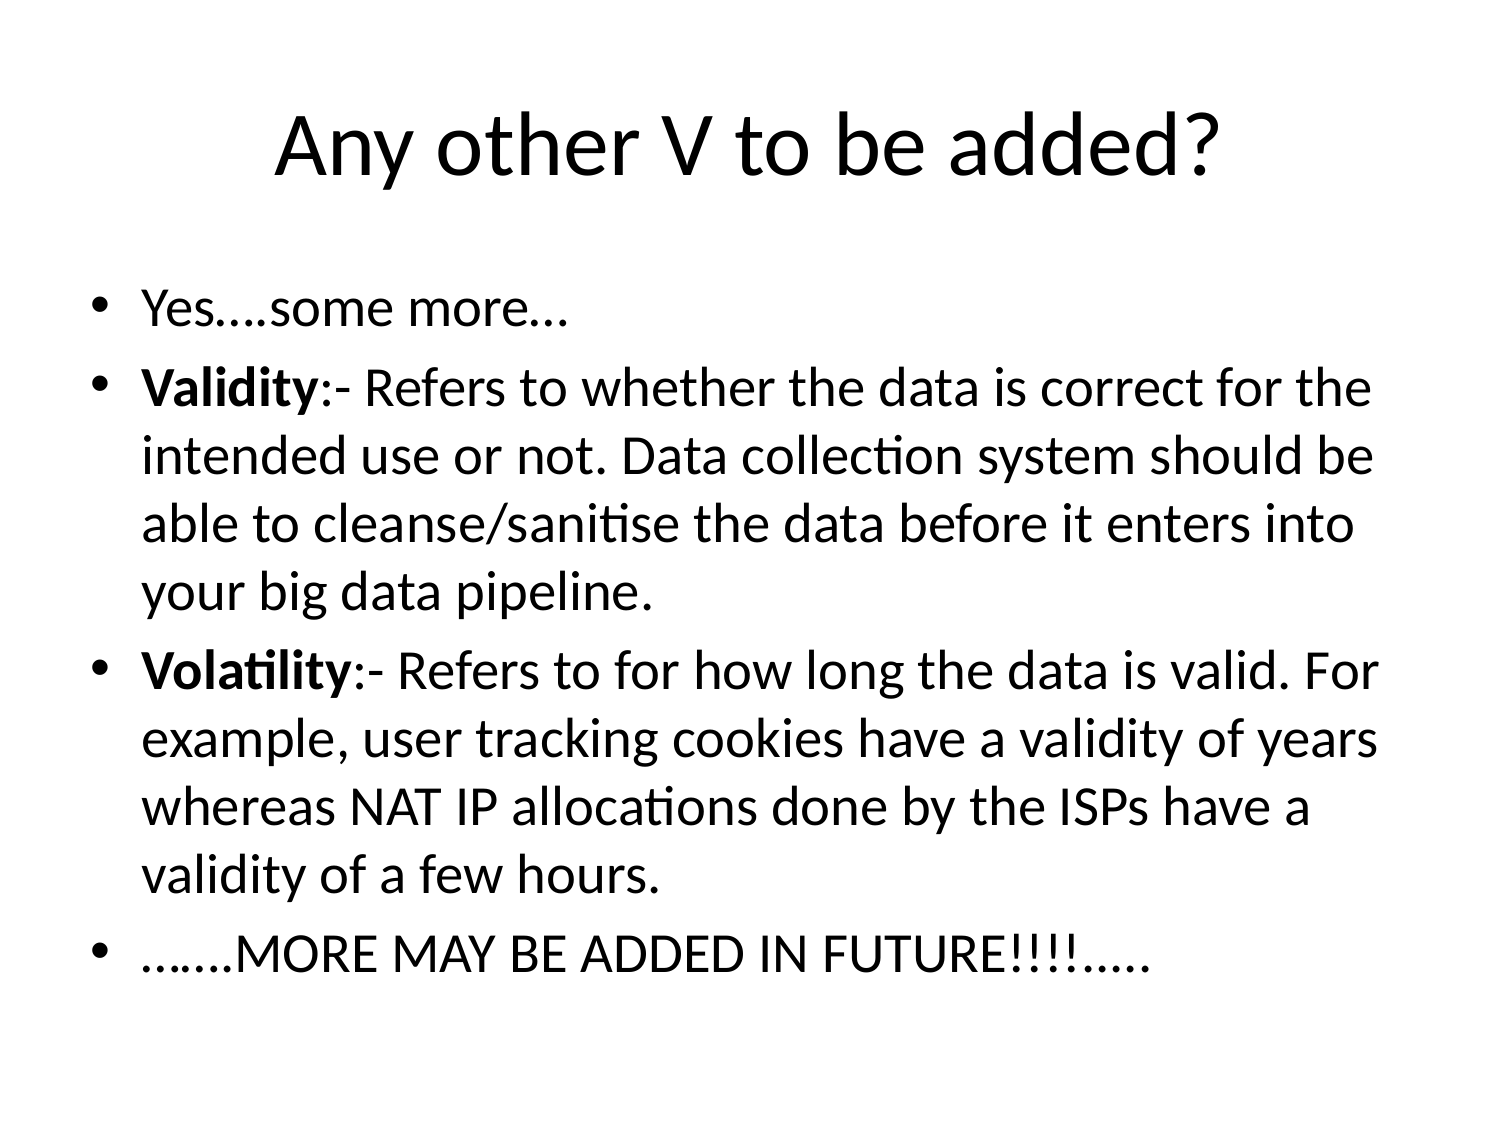

# Any other V to be added?
Yes….some more…
Validity:- Refers to whether the data is correct for the intended use or not. Data collection system should be able to cleanse/sanitise the data before it enters into your big data pipeline.
Volatility:- Refers to for how long the data is valid. For example, user tracking cookies have a validity of years whereas NAT IP allocations done by the ISPs have a validity of a few hours.
…….MORE MAY BE ADDED IN FUTURE!!!!.....